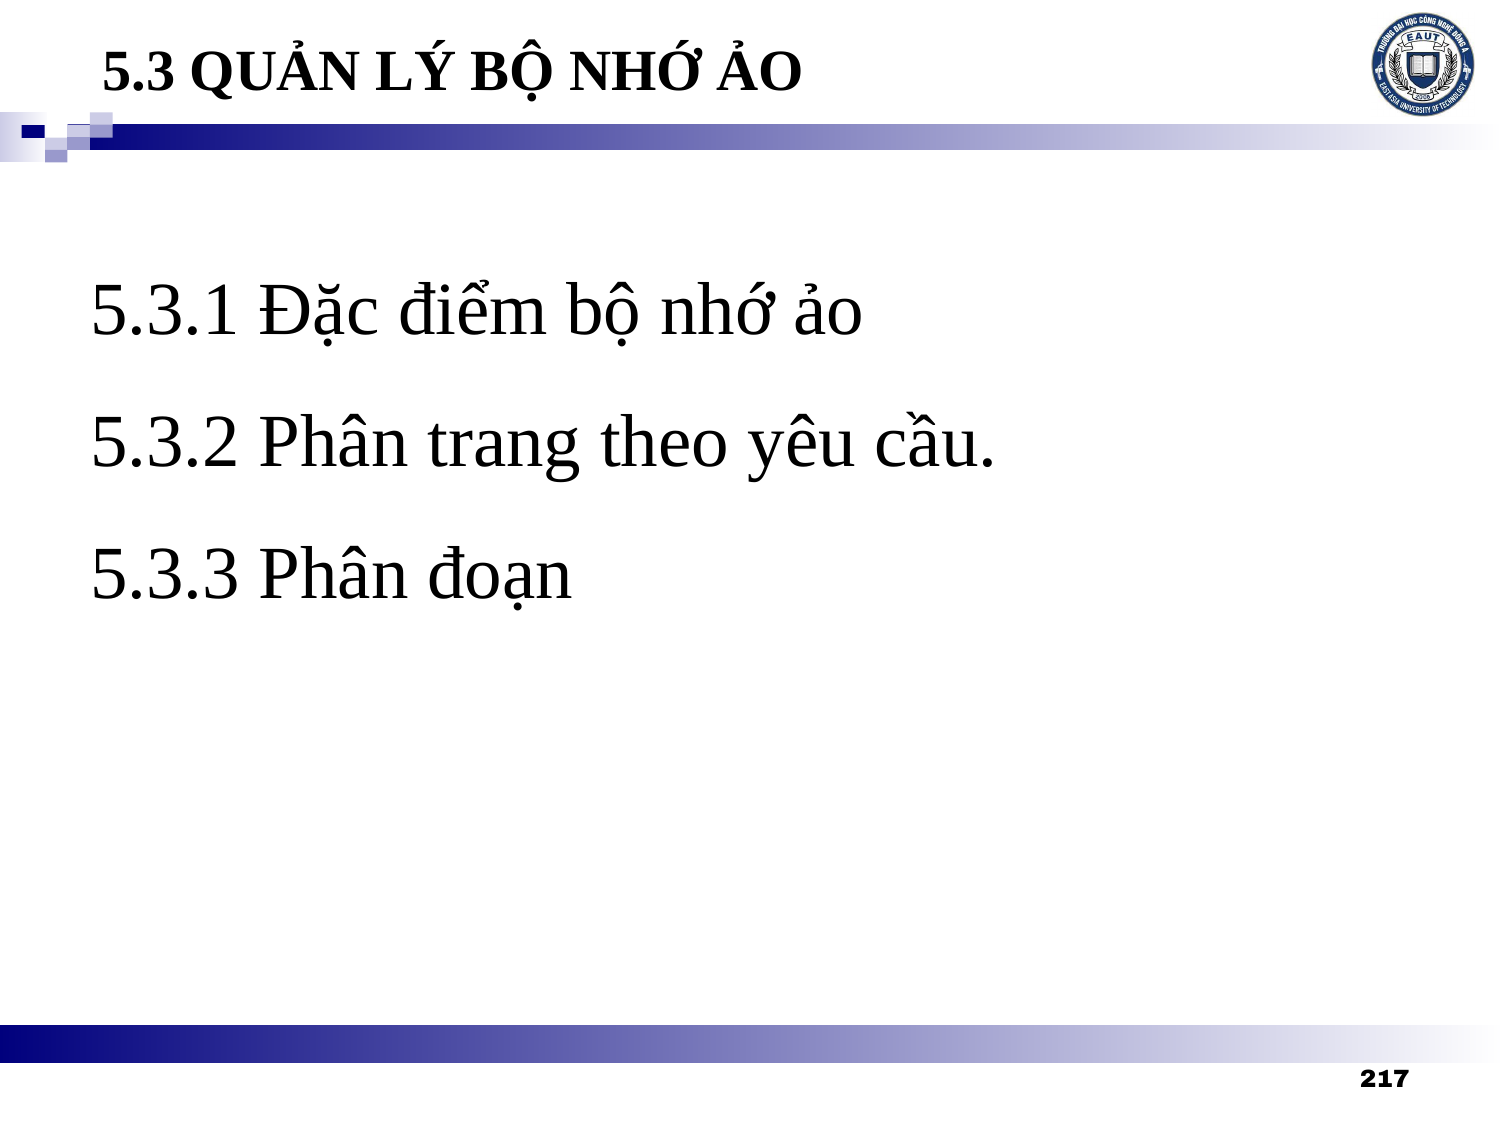

# 5.3 QUẢN LÝ BỘ NHỚ ẢO
5.3.1 Đặc điểm bộ nhớ ảo
5.3.2 Phân trang theo yêu cầu.
5.3.3 Phân đoạn

217